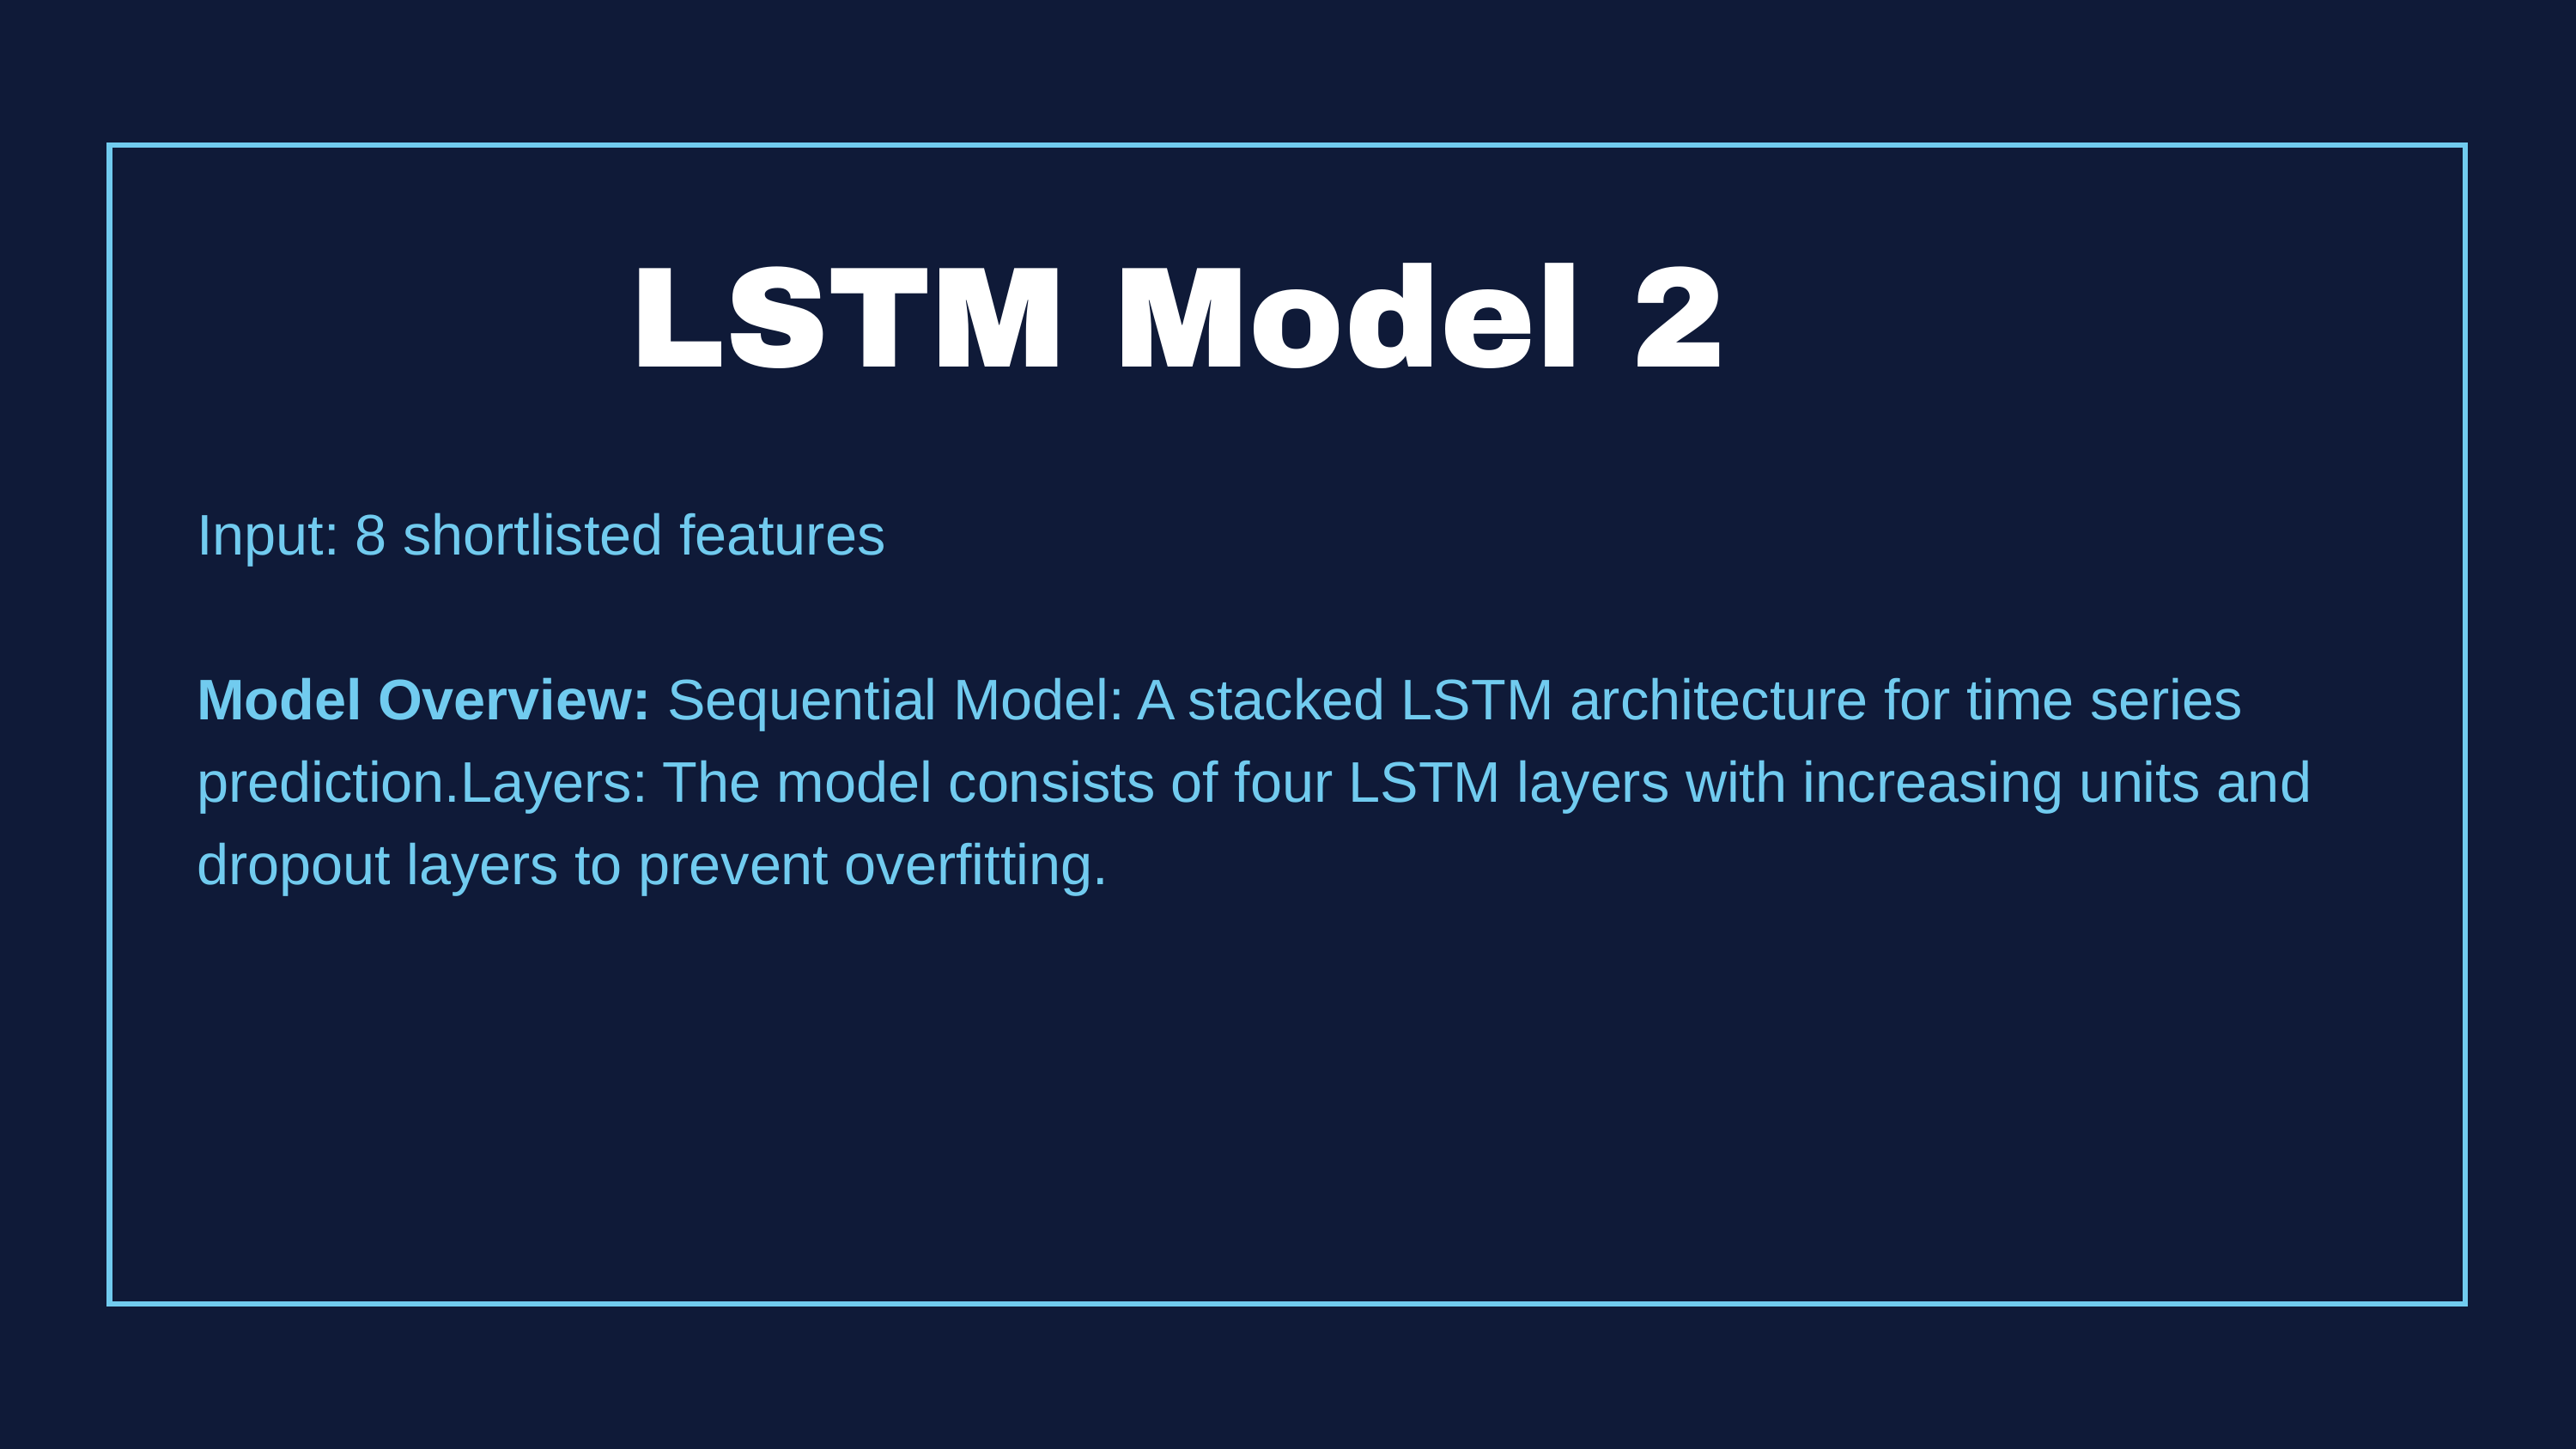

LSTM Model 2
Input: 8 shortlisted features

Model Overview: Sequential Model: A stacked LSTM architecture for time series prediction.Layers: The model consists of four LSTM layers with increasing units and dropout layers to prevent overfitting.